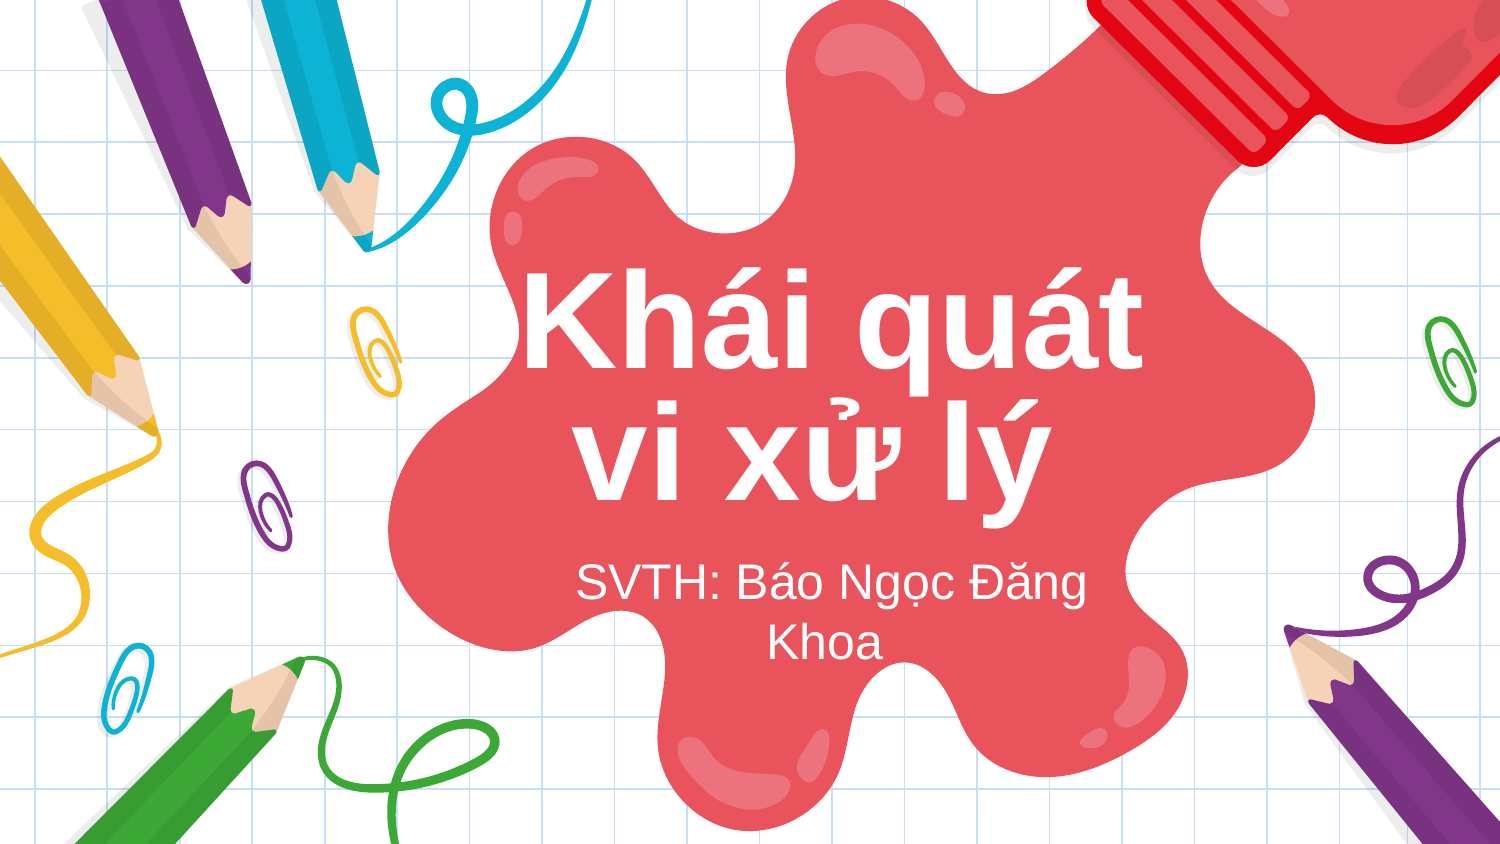

# Khái quát vi xử lý
SVTH: Báo Ngọc Đăng Khoa